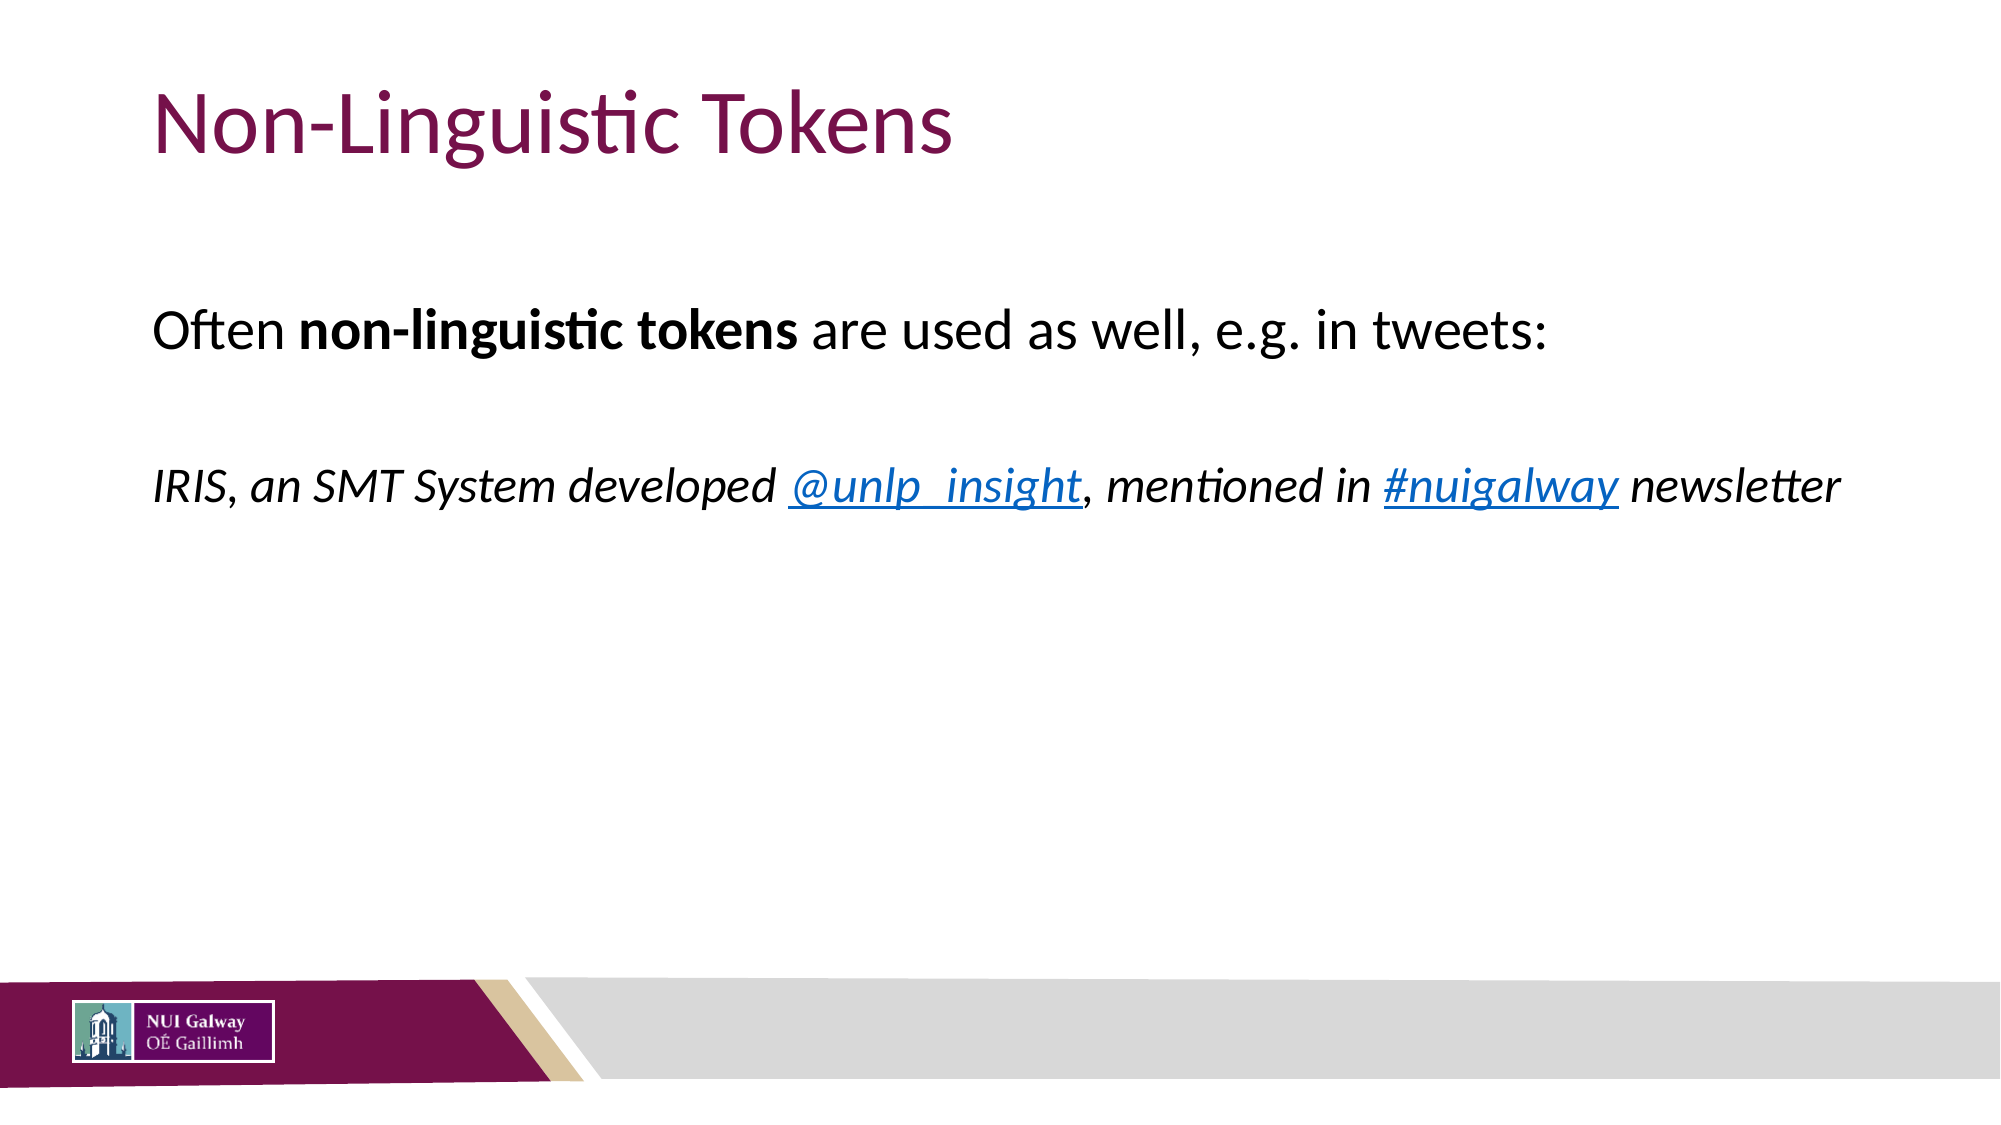

# Non-Linguistic Tokens
Often non-linguistic tokens are used as well, e.g. in tweets:

IRIS, an SMT System developed @unlp_insight, mentioned in #nuigalway newsletter